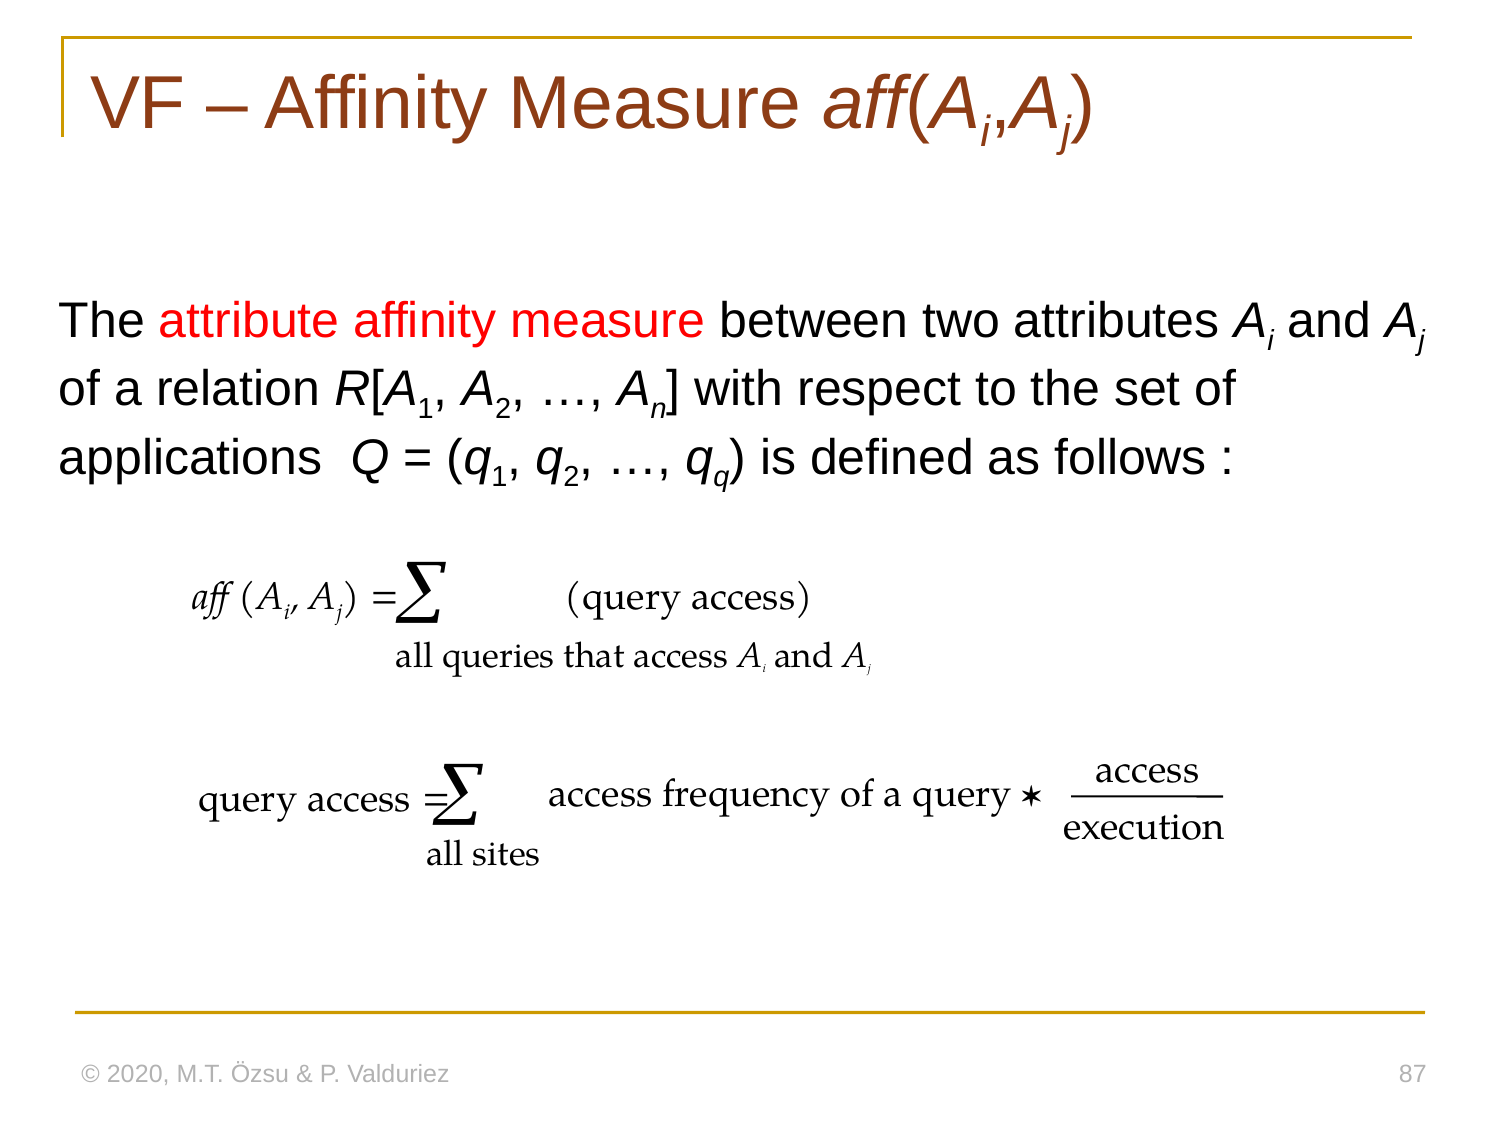

# VF – Affinity Measure aff(Ai,Aj)
The attribute affinity measure between two attributes Ai and Aj of a relation R[A1, A2, …, An] with respect to the set of applications  Q = (q1, q2, …, qq) is defined as follows :

∑
aff (Ai, Aj) =
(query access)
all queries that access Ai and Aj
access
∑
access frequency of a query ∗
query access =
execution

all sites
© 2020, M.T. Özsu & P. Valduriez
87